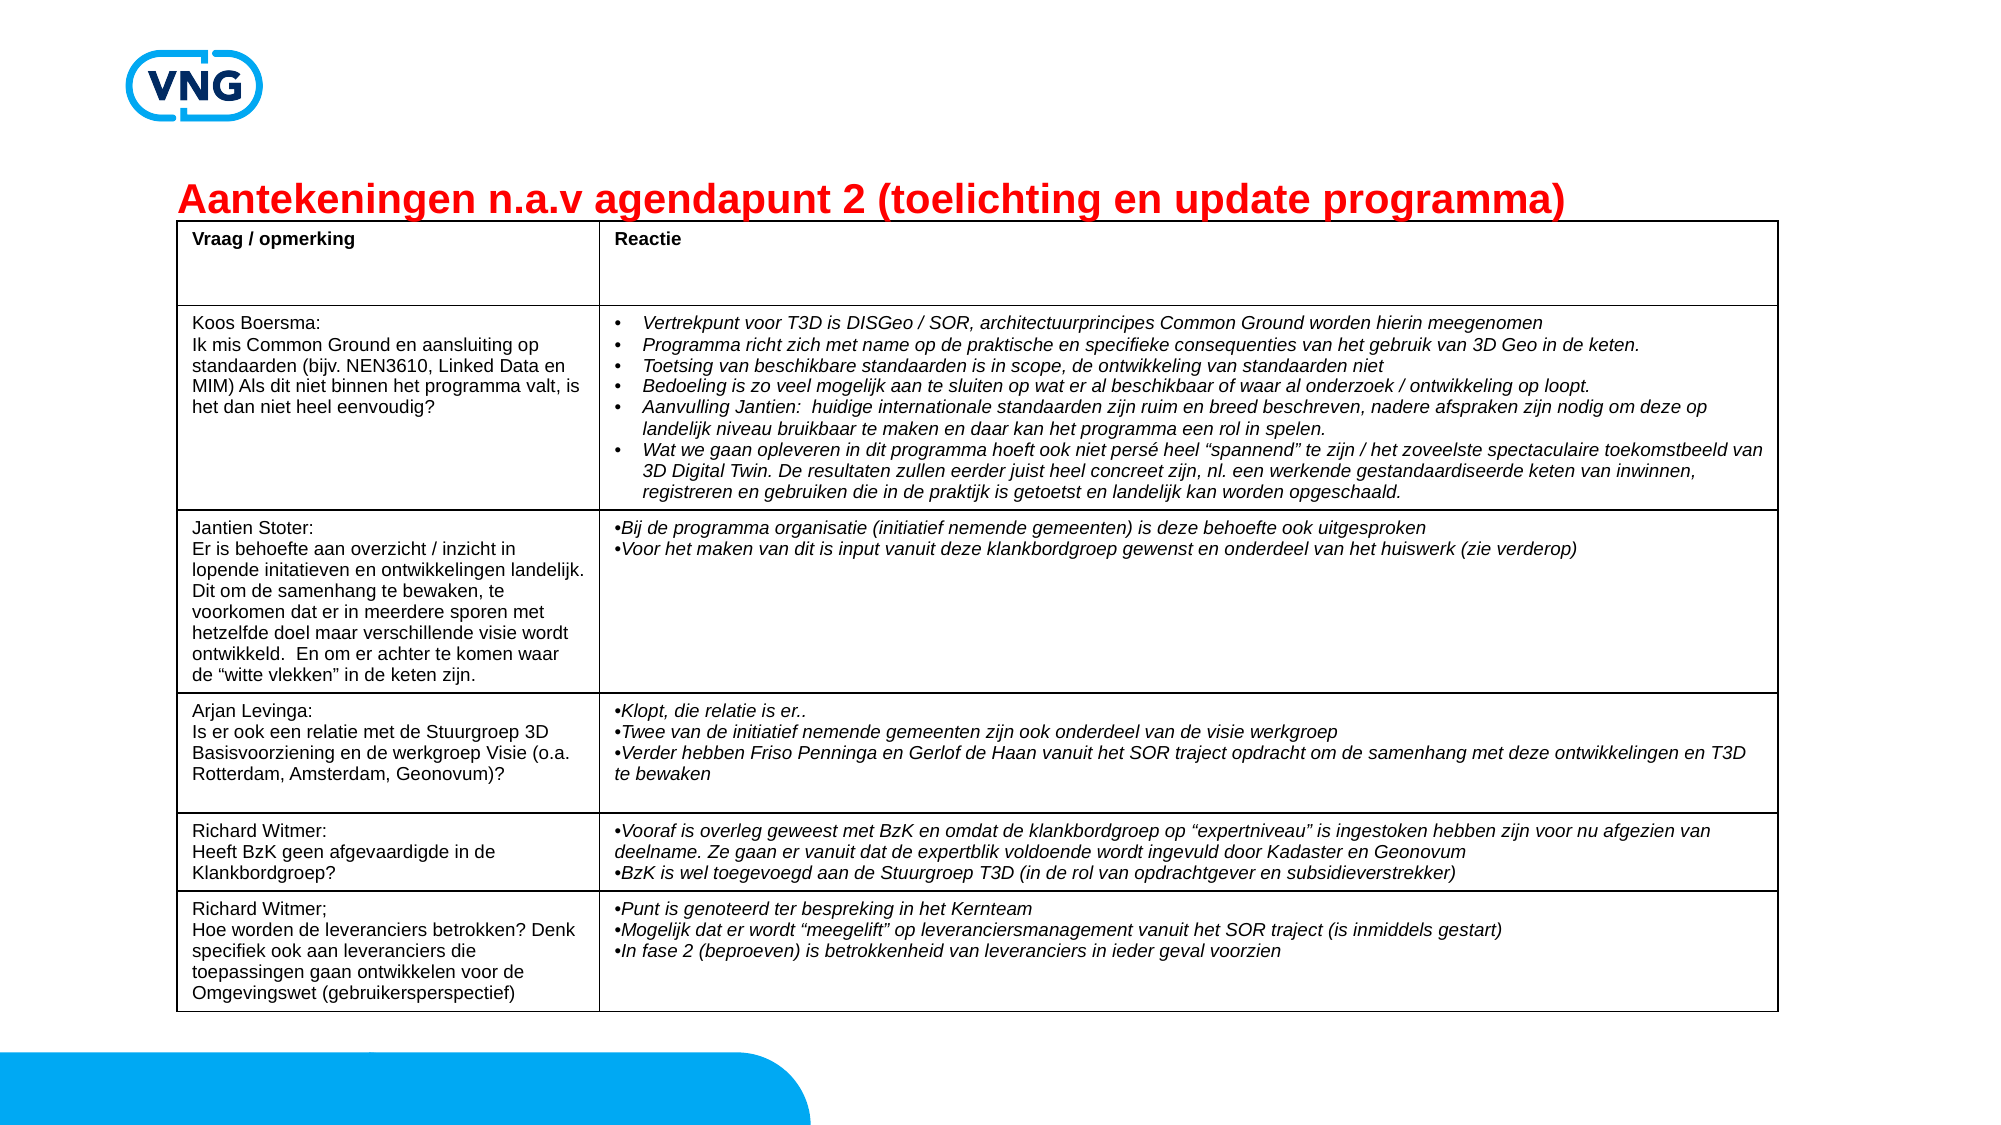

# Aantekeningen n.a.v agendapunt 2 (toelichting en update programma)
| Vraag / opmerking | Reactie |
| --- | --- |
| Koos Boersma: Ik mis Common Ground en aansluiting op standaarden (bijv. NEN3610, Linked Data en MIM) Als dit niet binnen het programma valt, is het dan niet heel eenvoudig? | Vertrekpunt voor T3D is DISGeo / SOR, architectuurprincipes Common Ground worden hierin meegenomen Programma richt zich met name op de praktische en specifieke consequenties van het gebruik van 3D Geo in de keten. Toetsing van beschikbare standaarden is in scope, de ontwikkeling van standaarden niet Bedoeling is zo veel mogelijk aan te sluiten op wat er al beschikbaar of waar al onderzoek / ontwikkeling op loopt. Aanvulling Jantien: huidige internationale standaarden zijn ruim en breed beschreven, nadere afspraken zijn nodig om deze op landelijk niveau bruikbaar te maken en daar kan het programma een rol in spelen. Wat we gaan opleveren in dit programma hoeft ook niet persé heel “spannend” te zijn / het zoveelste spectaculaire toekomstbeeld van 3D Digital Twin. De resultaten zullen eerder juist heel concreet zijn, nl. een werkende gestandaardiseerde keten van inwinnen, registreren en gebruiken die in de praktijk is getoetst en landelijk kan worden opgeschaald. |
| Jantien Stoter: Er is behoefte aan overzicht / inzicht in lopende initatieven en ontwikkelingen landelijk. Dit om de samenhang te bewaken, te voorkomen dat er in meerdere sporen met hetzelfde doel maar verschillende visie wordt ontwikkeld. En om er achter te komen waar de “witte vlekken” in de keten zijn. | Bij de programma organisatie (initiatief nemende gemeenten) is deze behoefte ook uitgesproken Voor het maken van dit is input vanuit deze klankbordgroep gewenst en onderdeel van het huiswerk (zie verderop) |
| Arjan Levinga: Is er ook een relatie met de Stuurgroep 3D Basisvoorziening en de werkgroep Visie (o.a. Rotterdam, Amsterdam, Geonovum)? | Klopt, die relatie is er.. Twee van de initiatief nemende gemeenten zijn ook onderdeel van de visie werkgroep Verder hebben Friso Penninga en Gerlof de Haan vanuit het SOR traject opdracht om de samenhang met deze ontwikkelingen en T3D te bewaken |
| Richard Witmer: Heeft BzK geen afgevaardigde in de Klankbordgroep? | Vooraf is overleg geweest met BzK en omdat de klankbordgroep op “expertniveau” is ingestoken hebben zijn voor nu afgezien van deelname. Ze gaan er vanuit dat de expertblik voldoende wordt ingevuld door Kadaster en Geonovum BzK is wel toegevoegd aan de Stuurgroep T3D (in de rol van opdrachtgever en subsidieverstrekker) |
| Richard Witmer; Hoe worden de leveranciers betrokken? Denk specifiek ook aan leveranciers die toepassingen gaan ontwikkelen voor de Omgevingswet (gebruikersperspectief) | Punt is genoteerd ter bespreking in het Kernteam Mogelijk dat er wordt “meegelift” op leveranciersmanagement vanuit het SOR traject (is inmiddels gestart) In fase 2 (beproeven) is betrokkenheid van leveranciers in ieder geval voorzien |